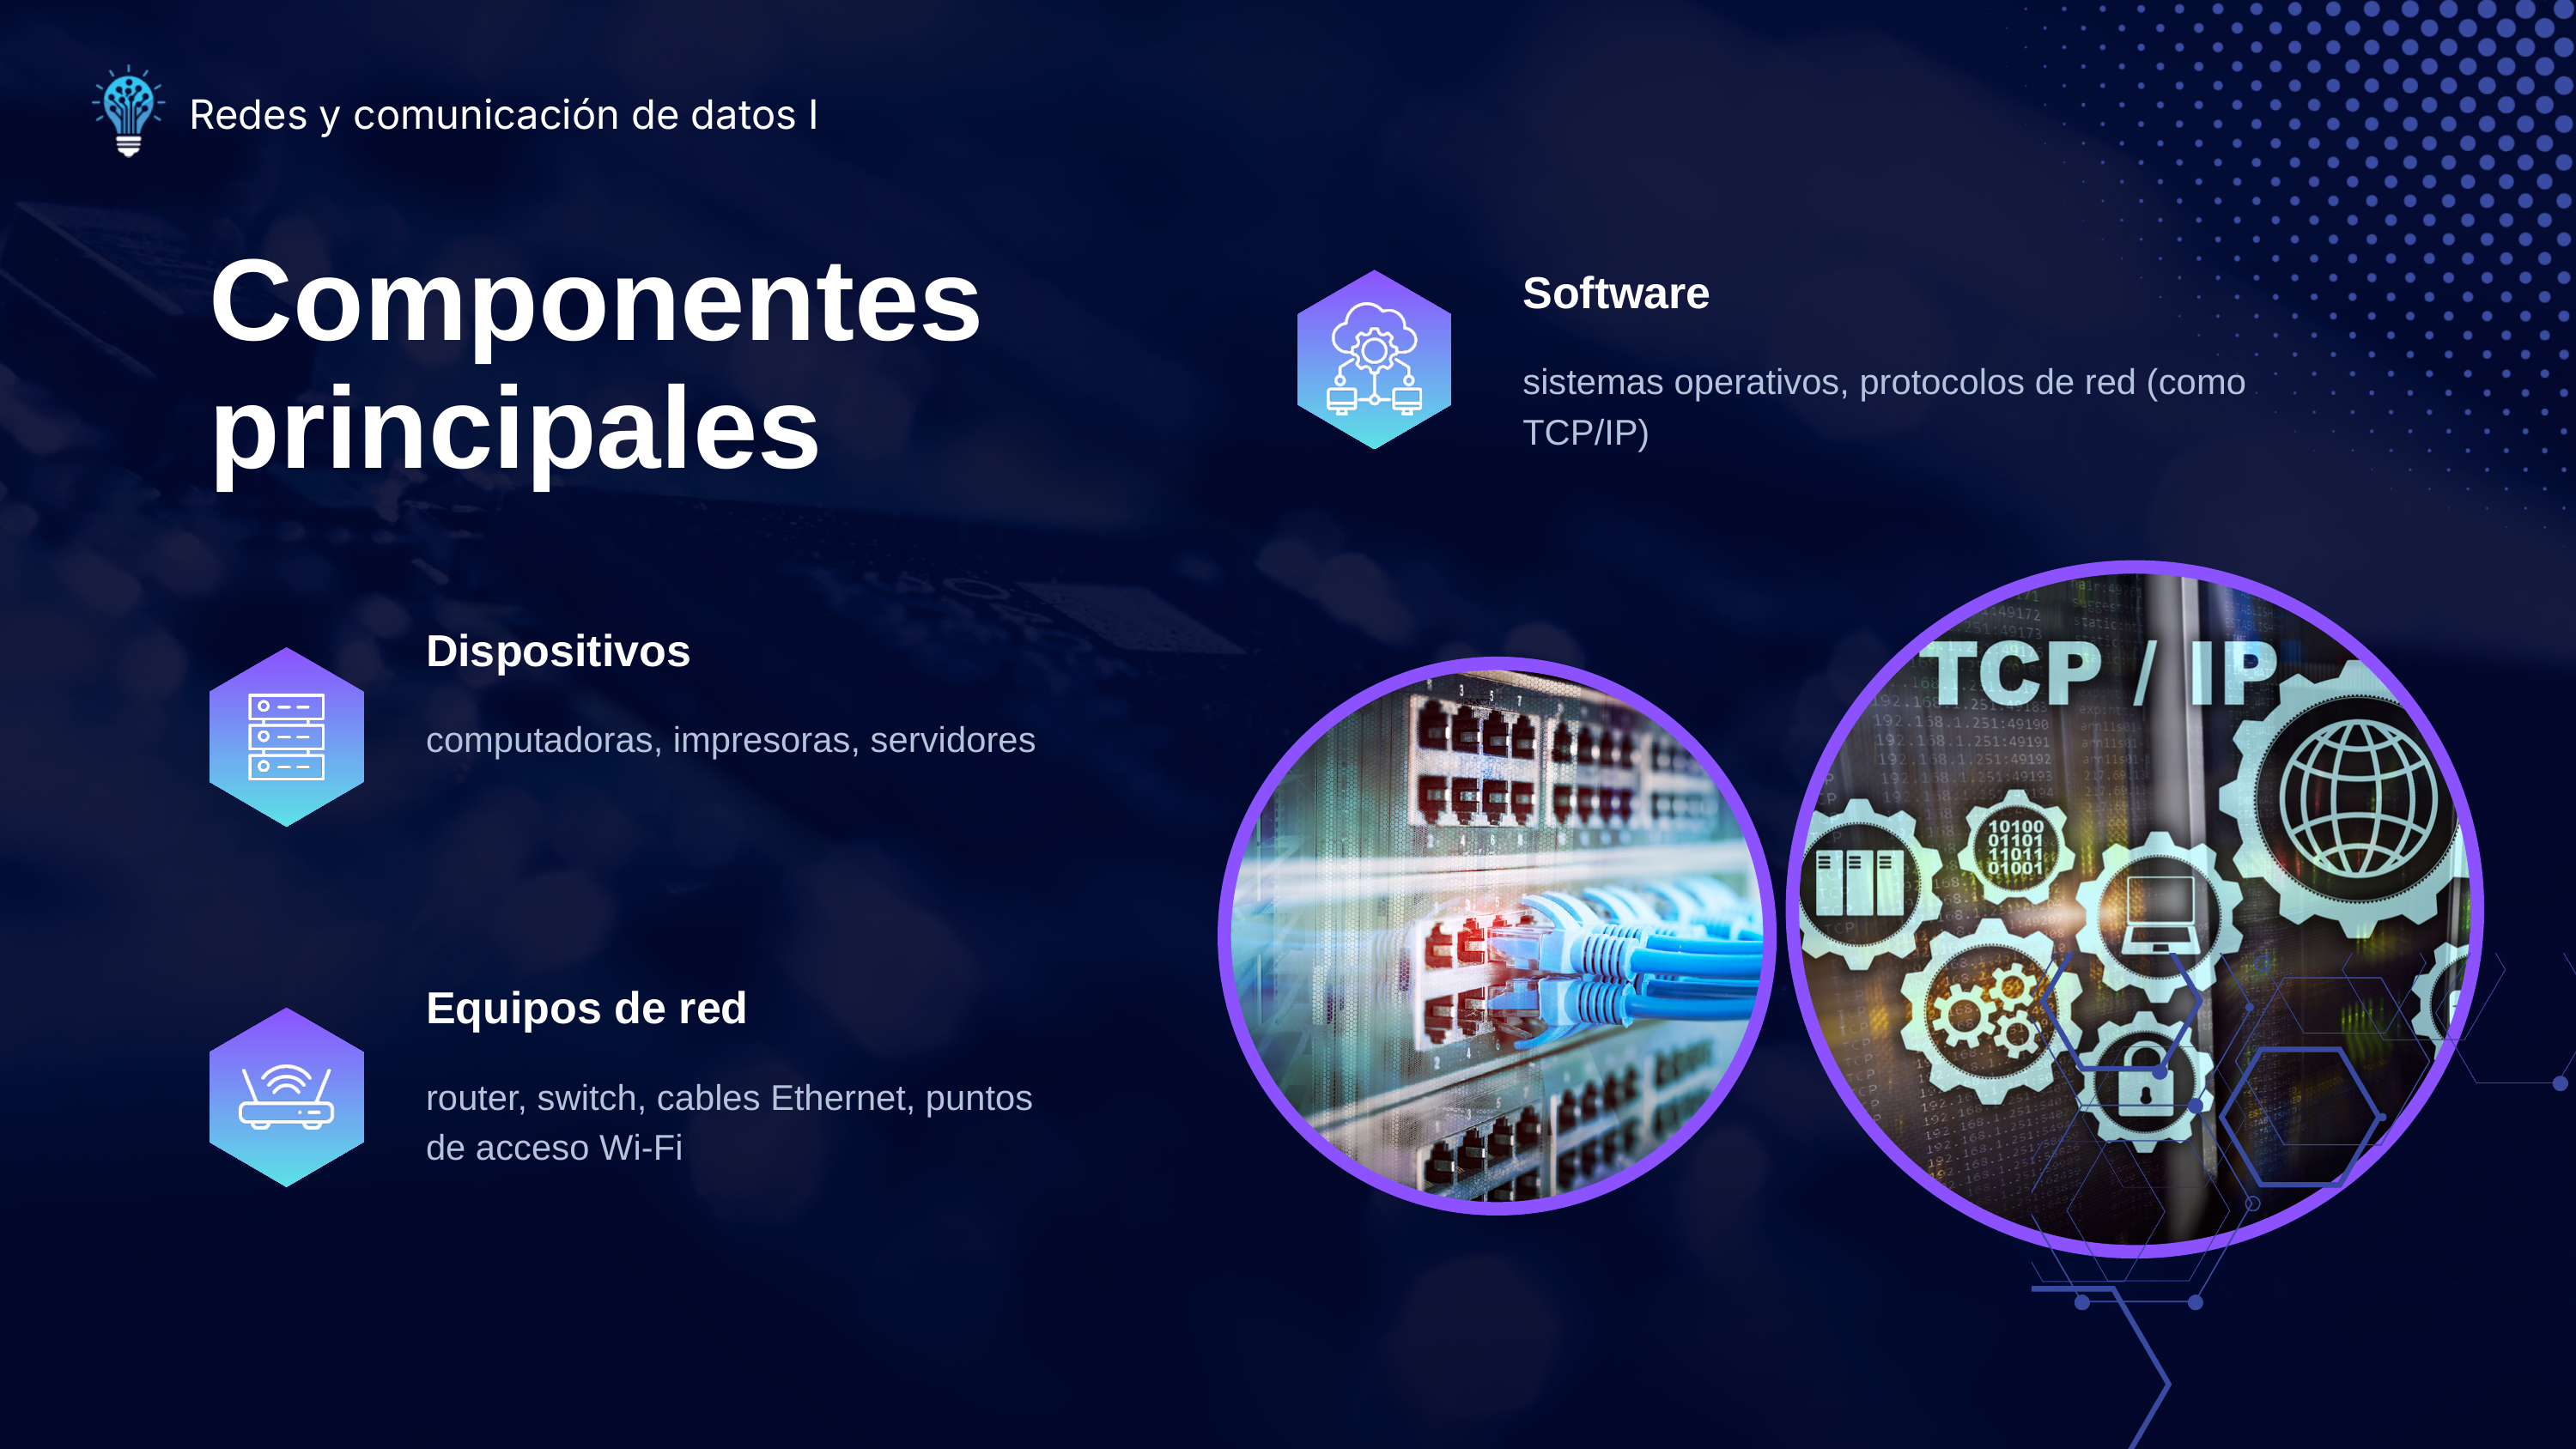

Redes y comunicación de datos I
Componentes principales
Software

sistemas operativos, protocolos de red (como TCP/IP)

Dispositivos

computadoras, impresoras, servidores

Equipos de red

router, switch, cables Ethernet, puntos de acceso Wi-Fi